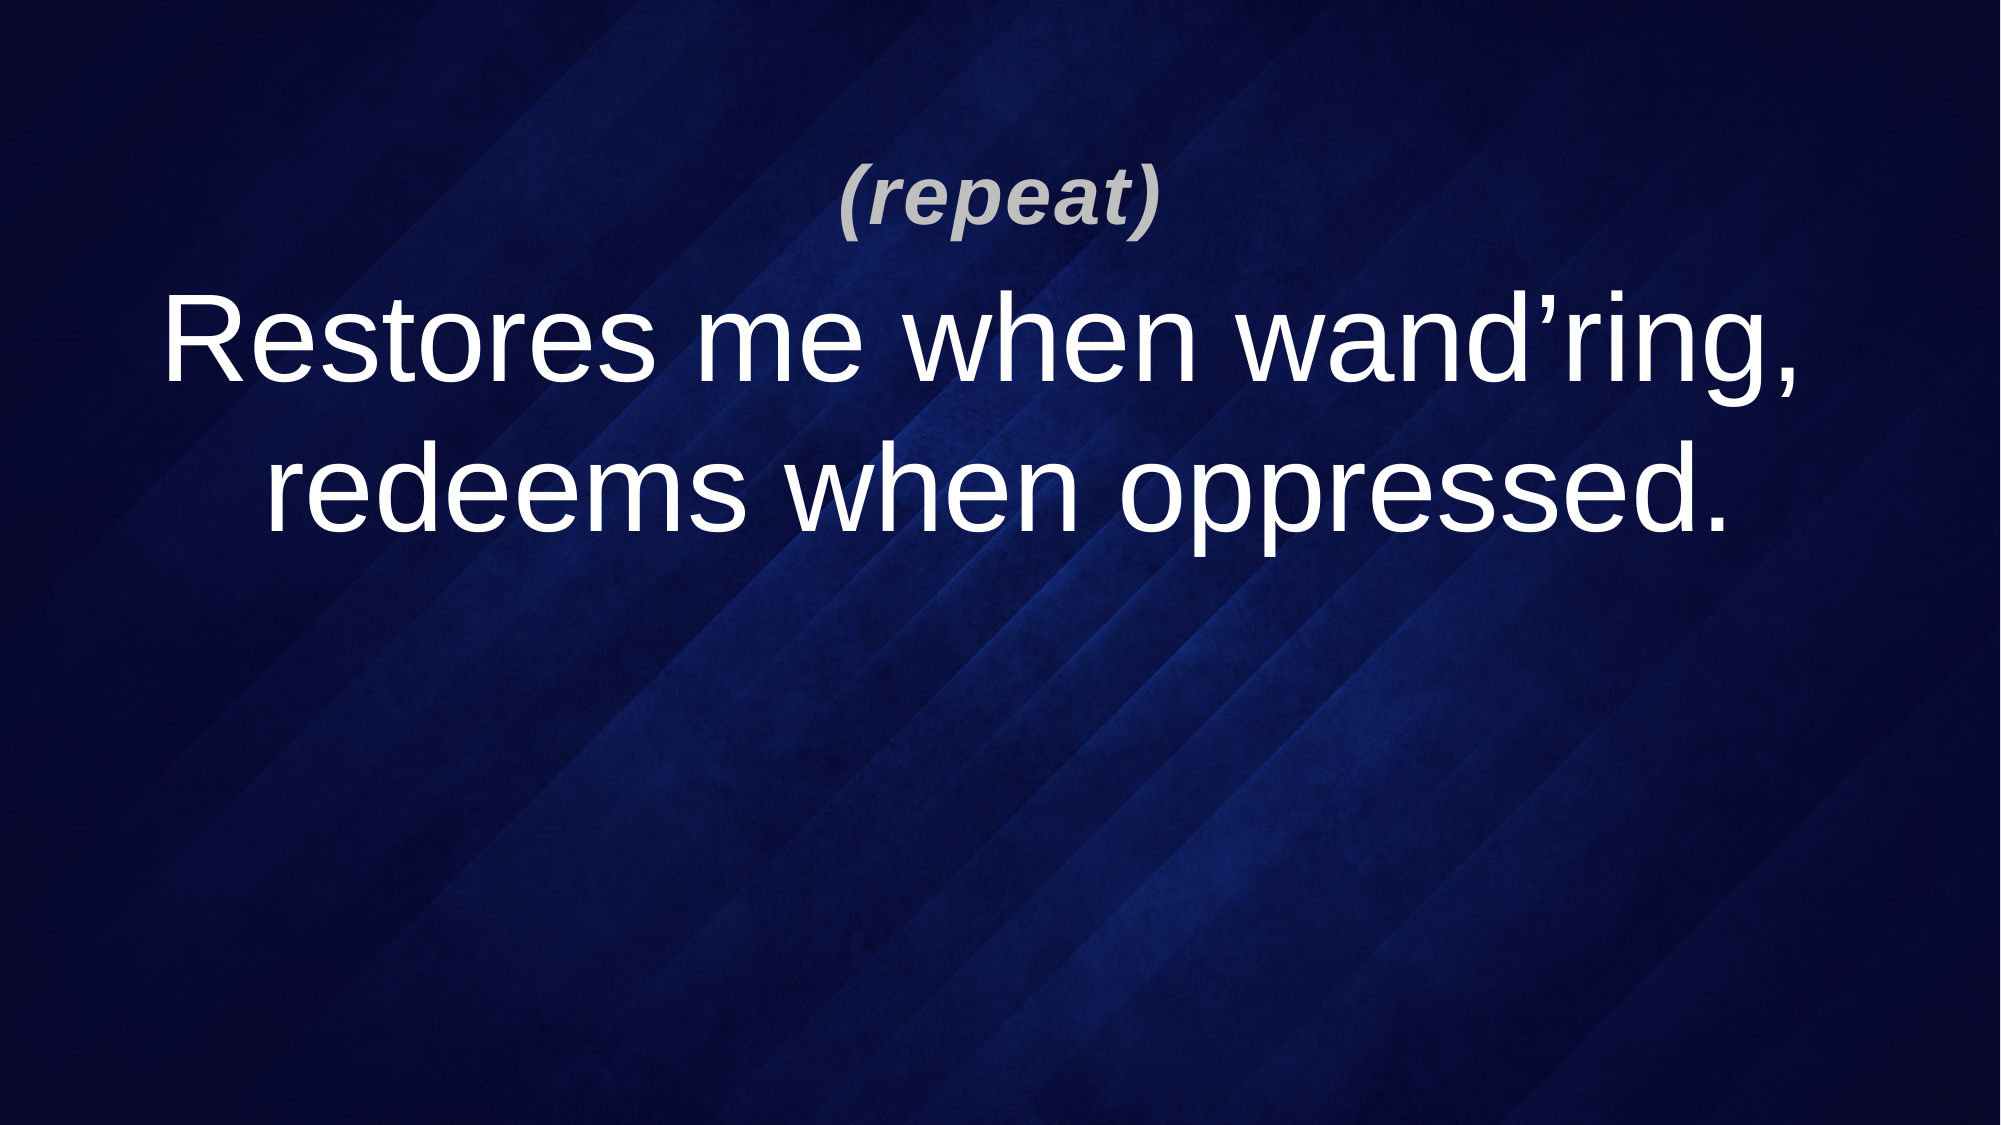

(repeat)
# Restores me when wand’ring, redeems when oppressed.